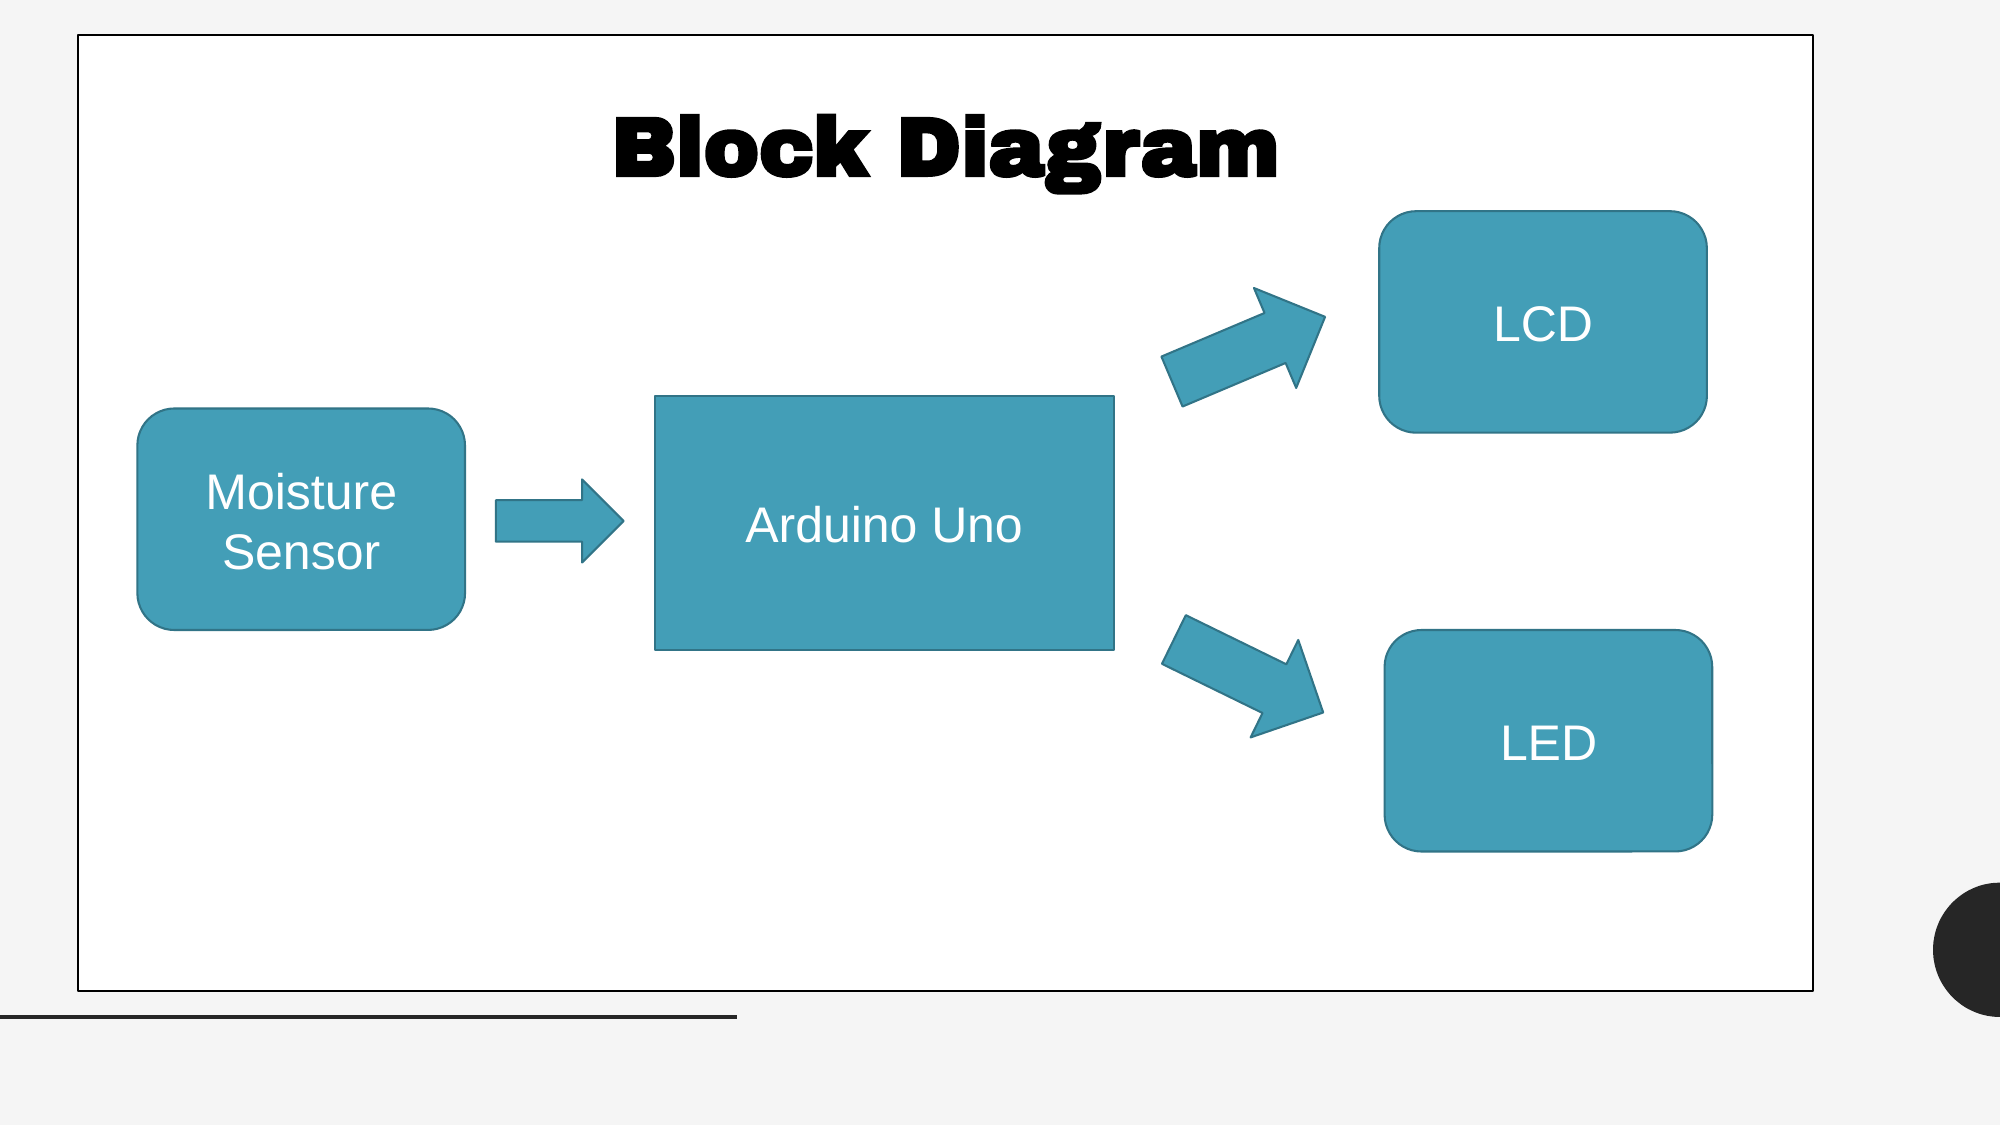

Block Diagram

LCD

Arduino Uno
Moisture Sensor

LED